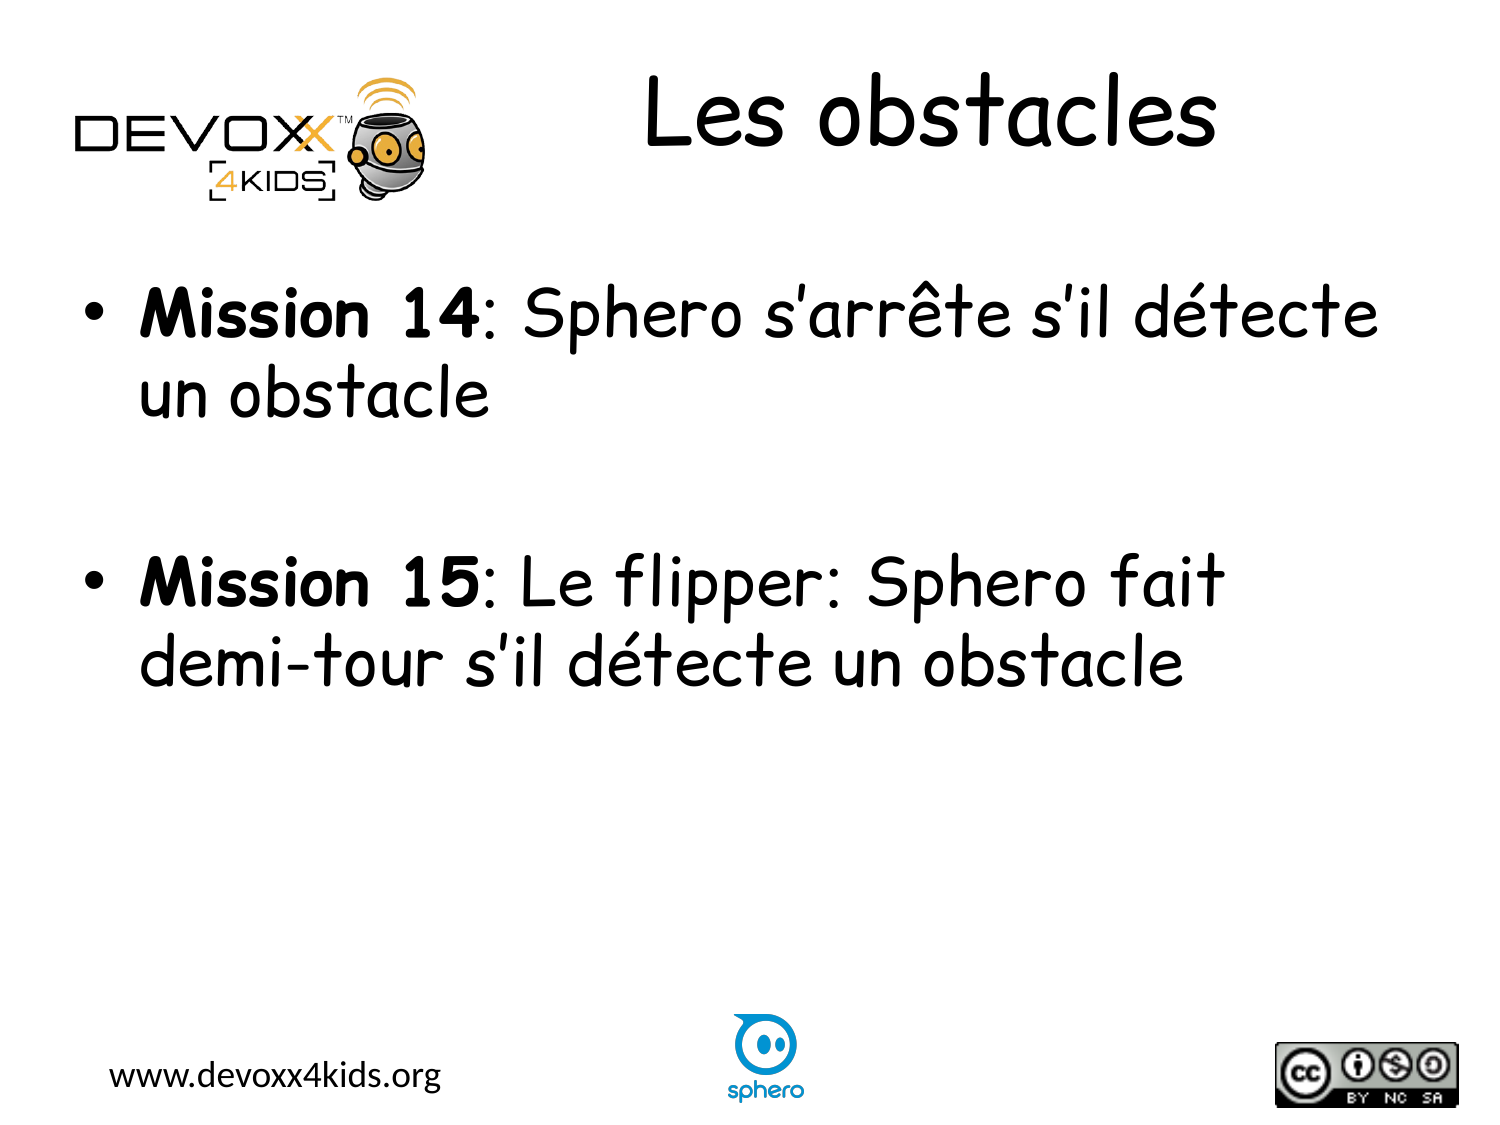

# Les obstacles
Mission 14: Sphero s’arrête s’il détecte un obstacle

Mission 15: Le flipper: Sphero fait demi-tour s’il détecte un obstacle
120